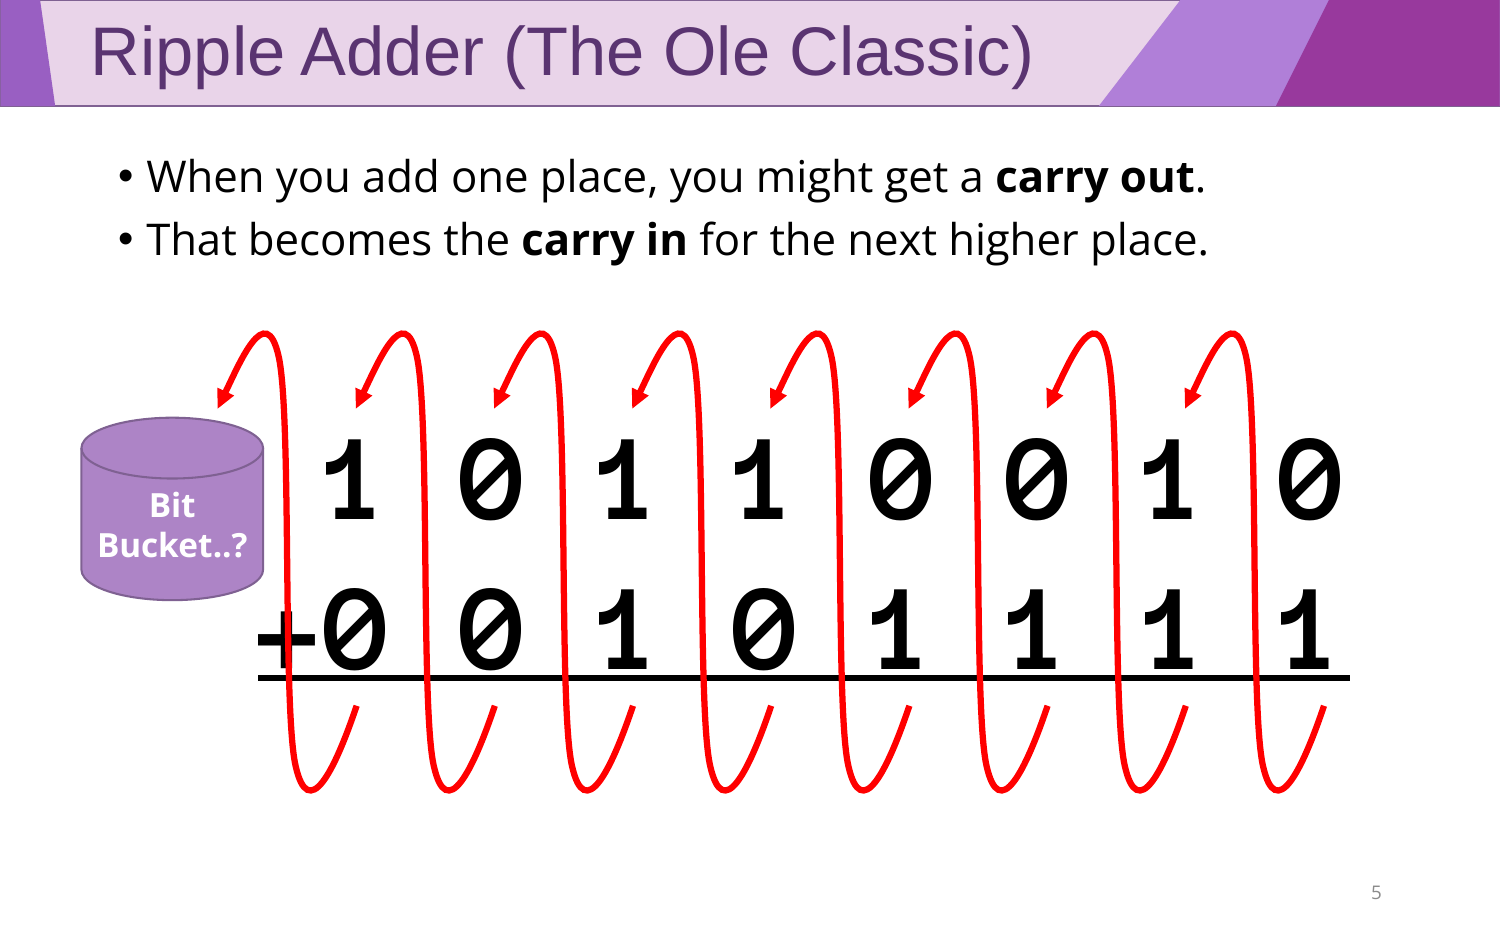

# Ripple Adder (The Ole Classic)
When you add one place, you might get a carry out.
That becomes the carry in for the next higher place.

 1 0 1 1 0 0 1 0
+0 0 1 0 1 1 1 1
Bit Bucket..?
5